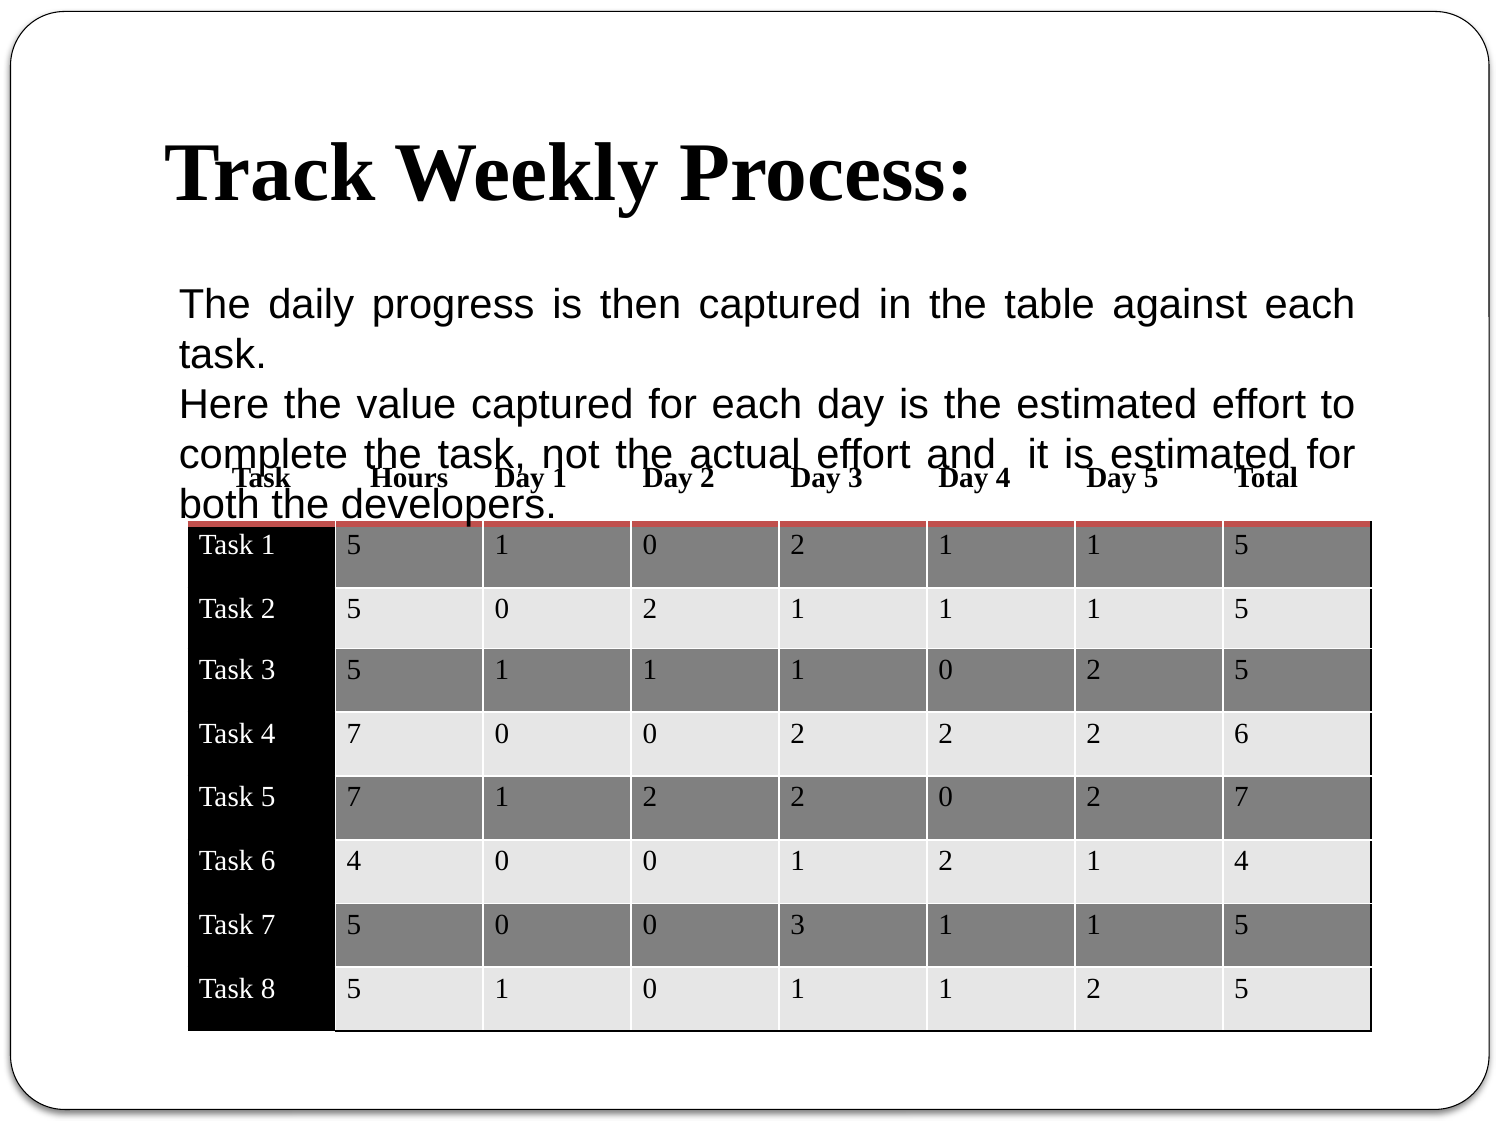

# Track Weekly Process:
The daily progress is then captured in the table against each task.
Here the value captured for each day is the estimated effort to complete the task, not the actual effort and  it is estimated for both the developers.
| Task | Hours | Day 1 | Day 2 | Day 3 | Day 4 | Day 5 | Total |
| --- | --- | --- | --- | --- | --- | --- | --- |
| Task 1 | 5 | 1 | 0 | 2 | 1 | 1 | 5 |
| Task 2 | 5 | 0 | 2 | 1 | 1 | 1 | 5 |
| Task 3 | 5 | 1 | 1 | 1 | 0 | 2 | 5 |
| Task 4 | 7 | 0 | 0 | 2 | 2 | 2 | 6 |
| Task 5 | 7 | 1 | 2 | 2 | 0 | 2 | 7 |
| Task 6 | 4 | 0 | 0 | 1 | 2 | 1 | 4 |
| Task 7 | 5 | 0 | 0 | 3 | 1 | 1 | 5 |
| Task 8 | 5 | 1 | 0 | 1 | 1 | 2 | 5 |